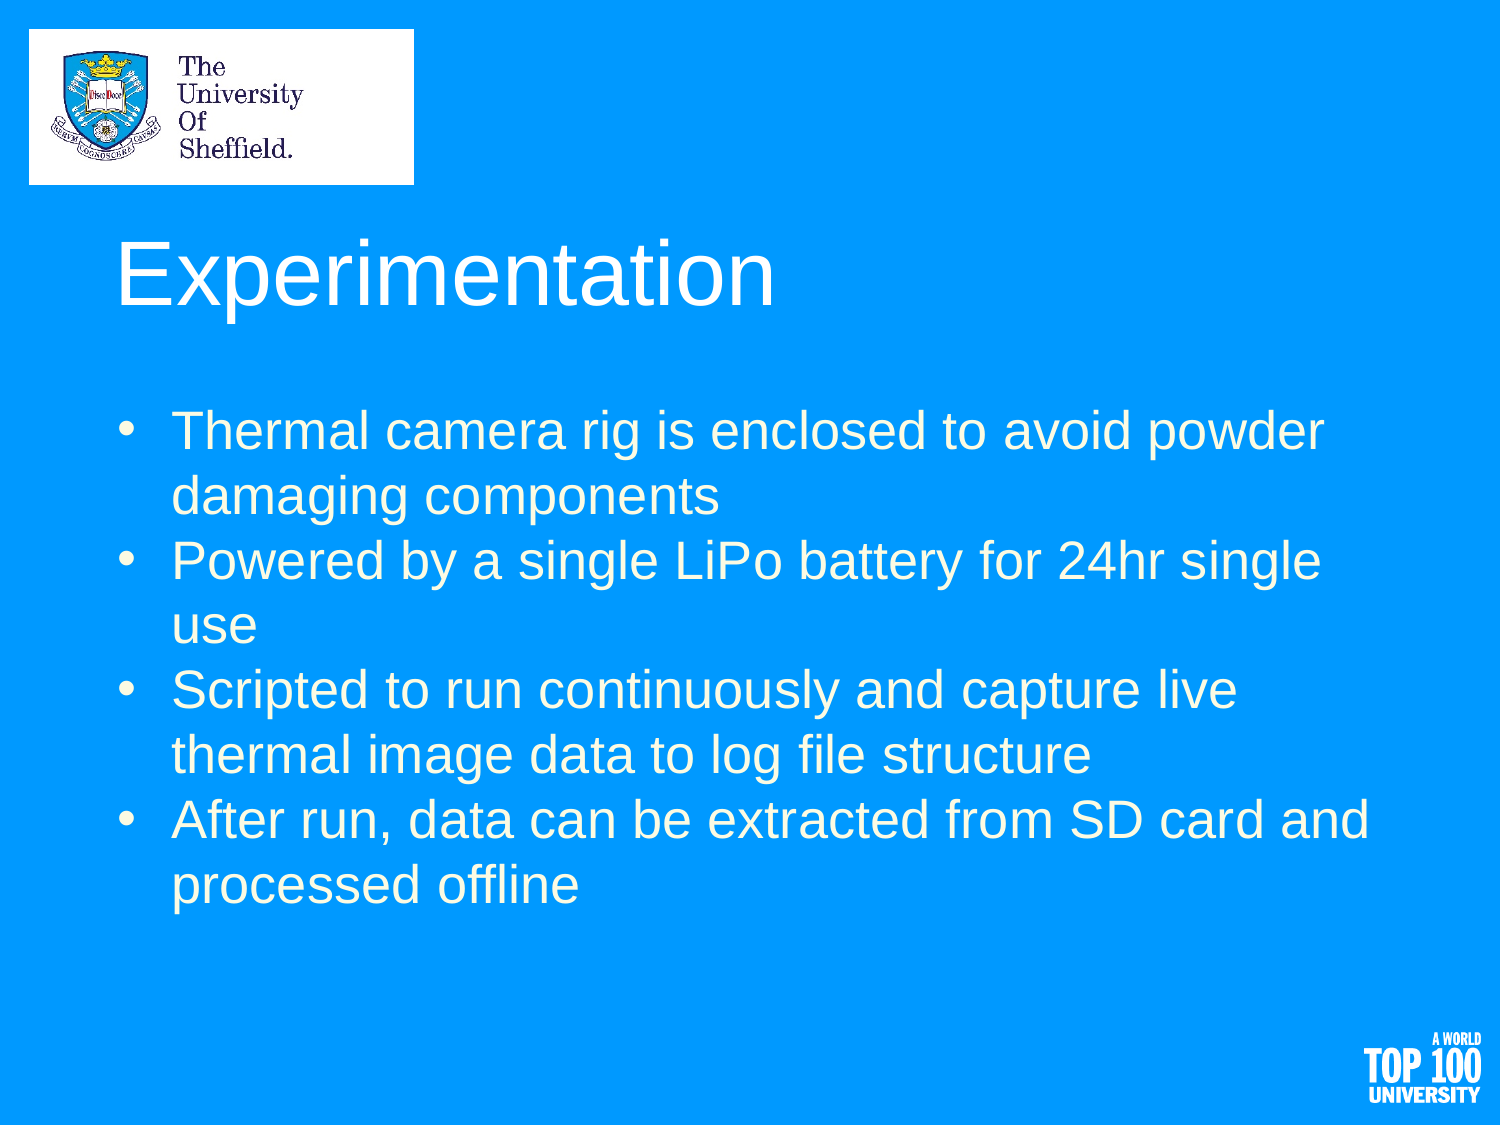

# Experimentation
Thermal camera rig is enclosed to avoid powder damaging components
Powered by a single LiPo battery for 24hr single use
Scripted to run continuously and capture live thermal image data to log file structure
After run, data can be extracted from SD card and processed offline